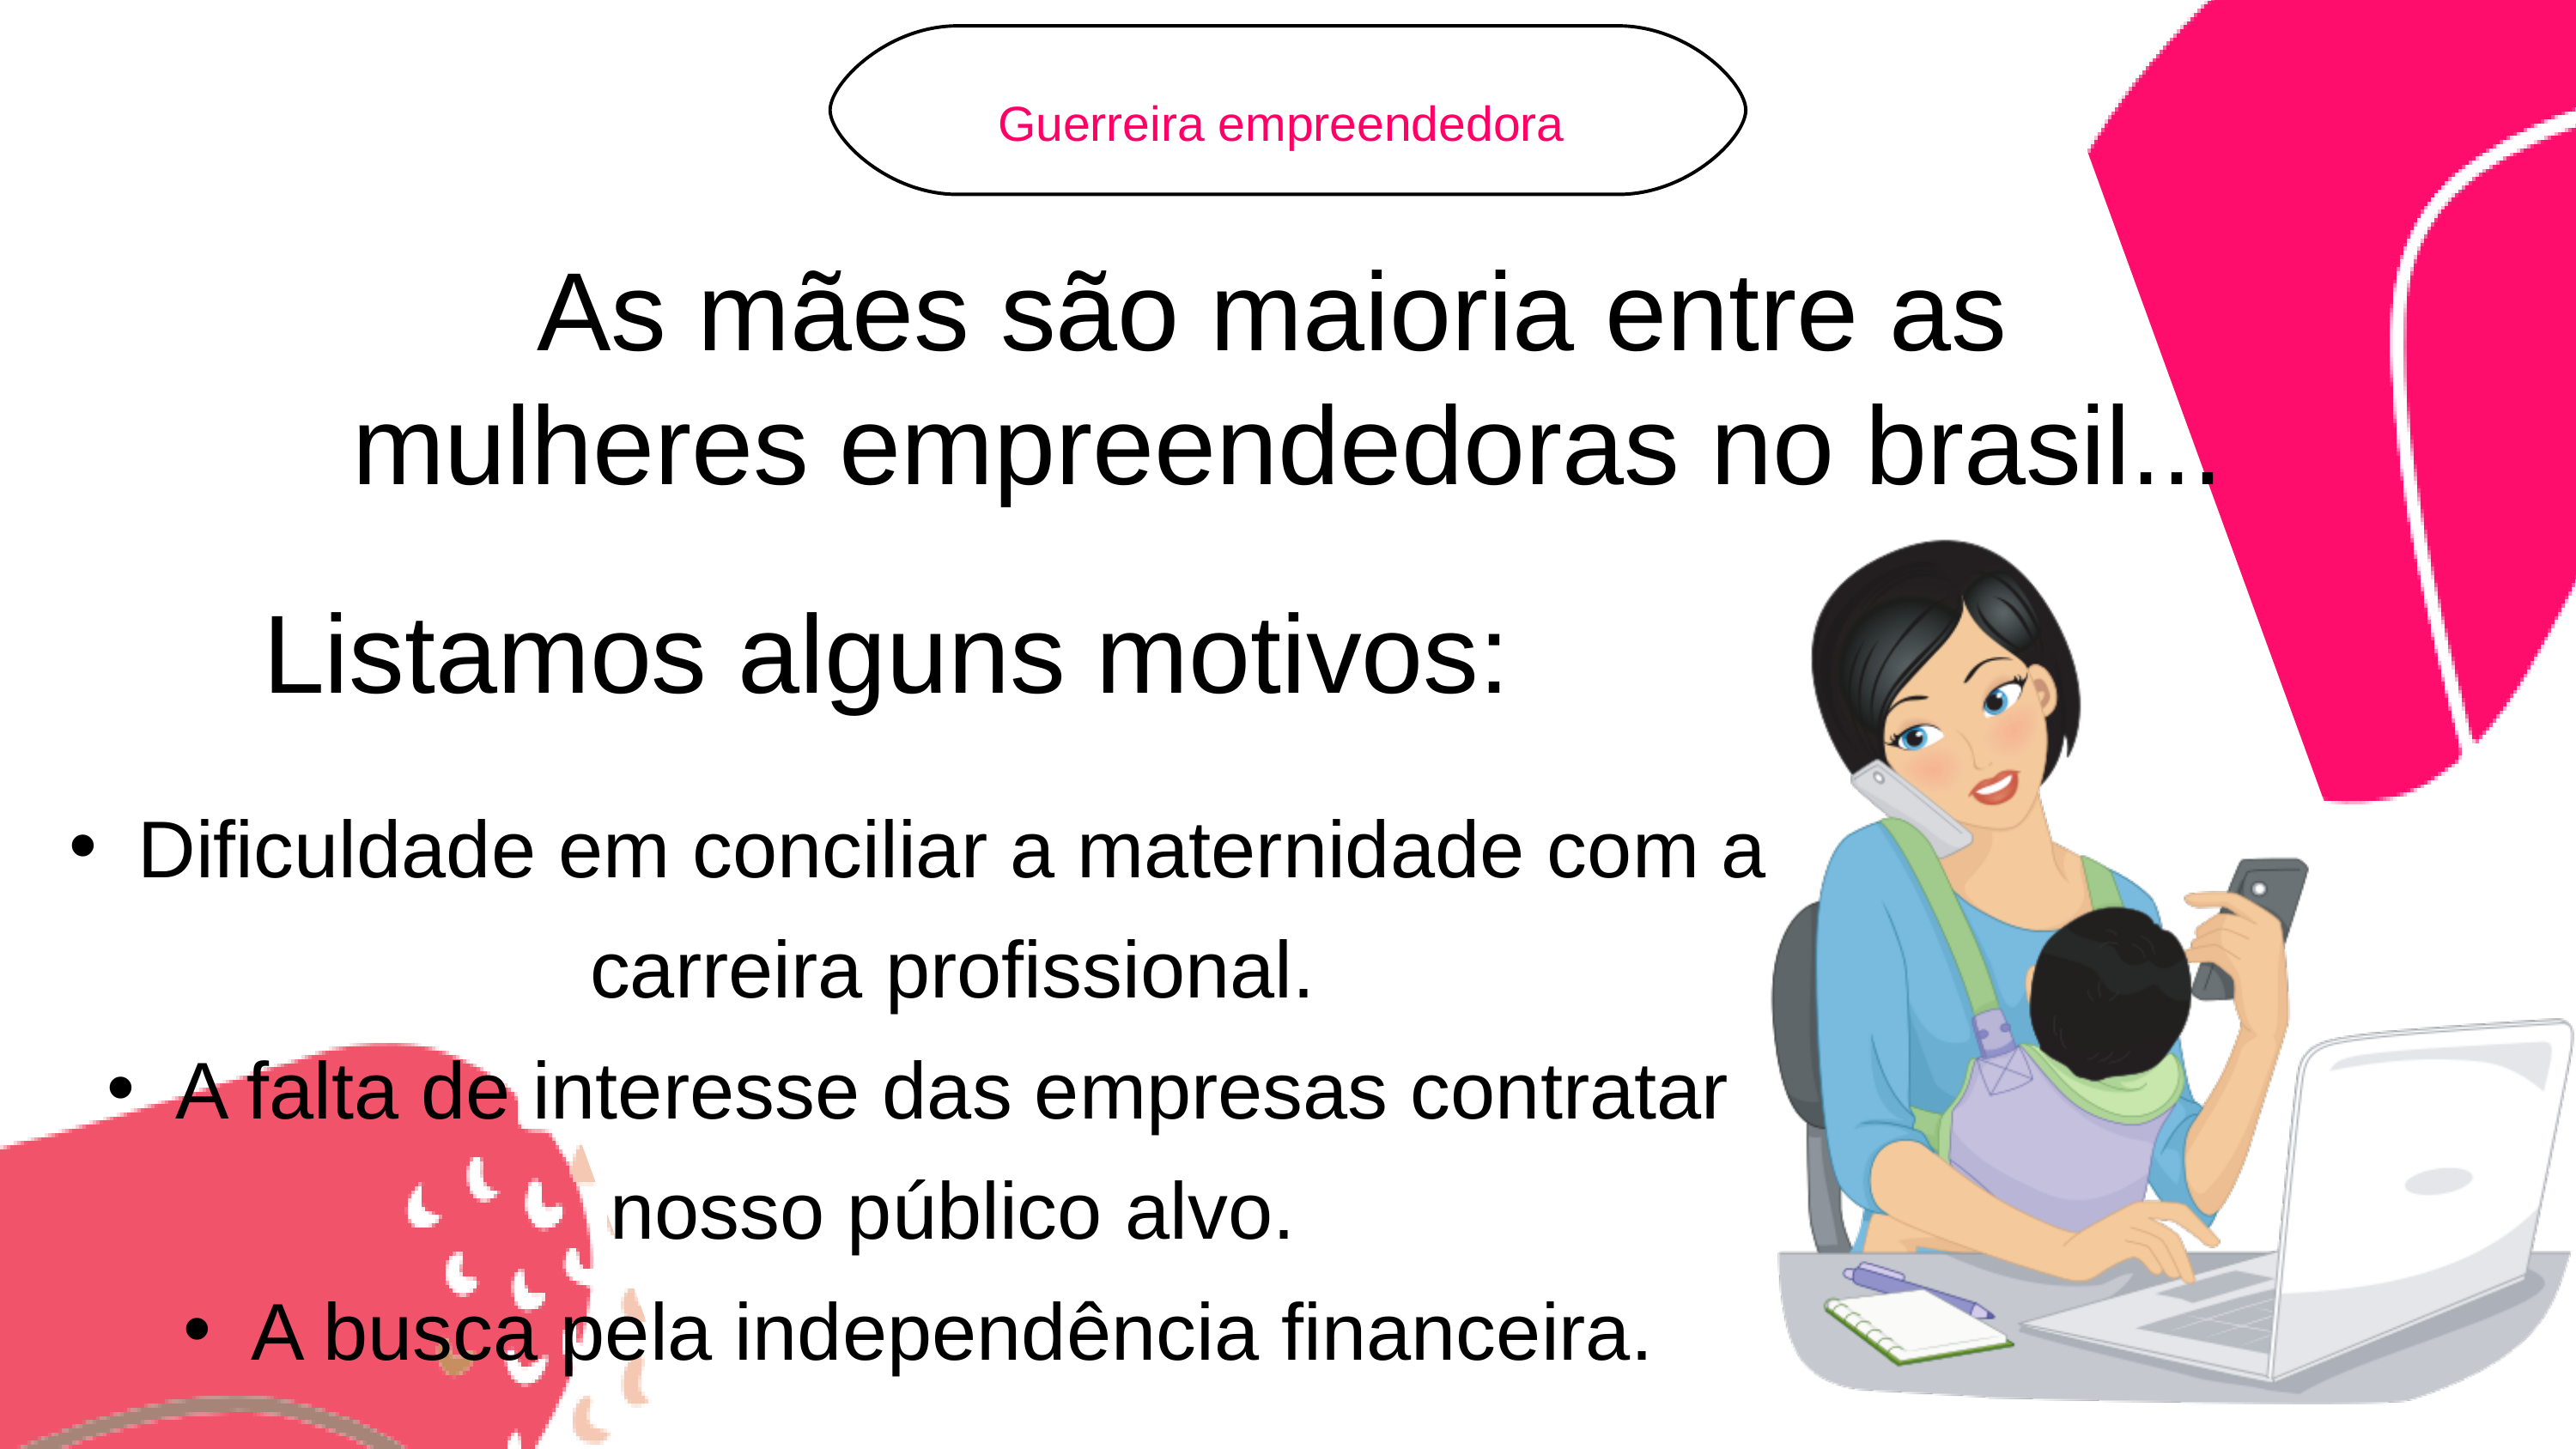

Guerreira empreendedora
As mães são maioria entre as
mulheres empreendedoras no brasil...

Listamos alguns motivos:
Dificuldade em conciliar a maternidade com a carreira profissional.
A falta de interesse das empresas contratar nosso público alvo.
A busca pela independência financeira.